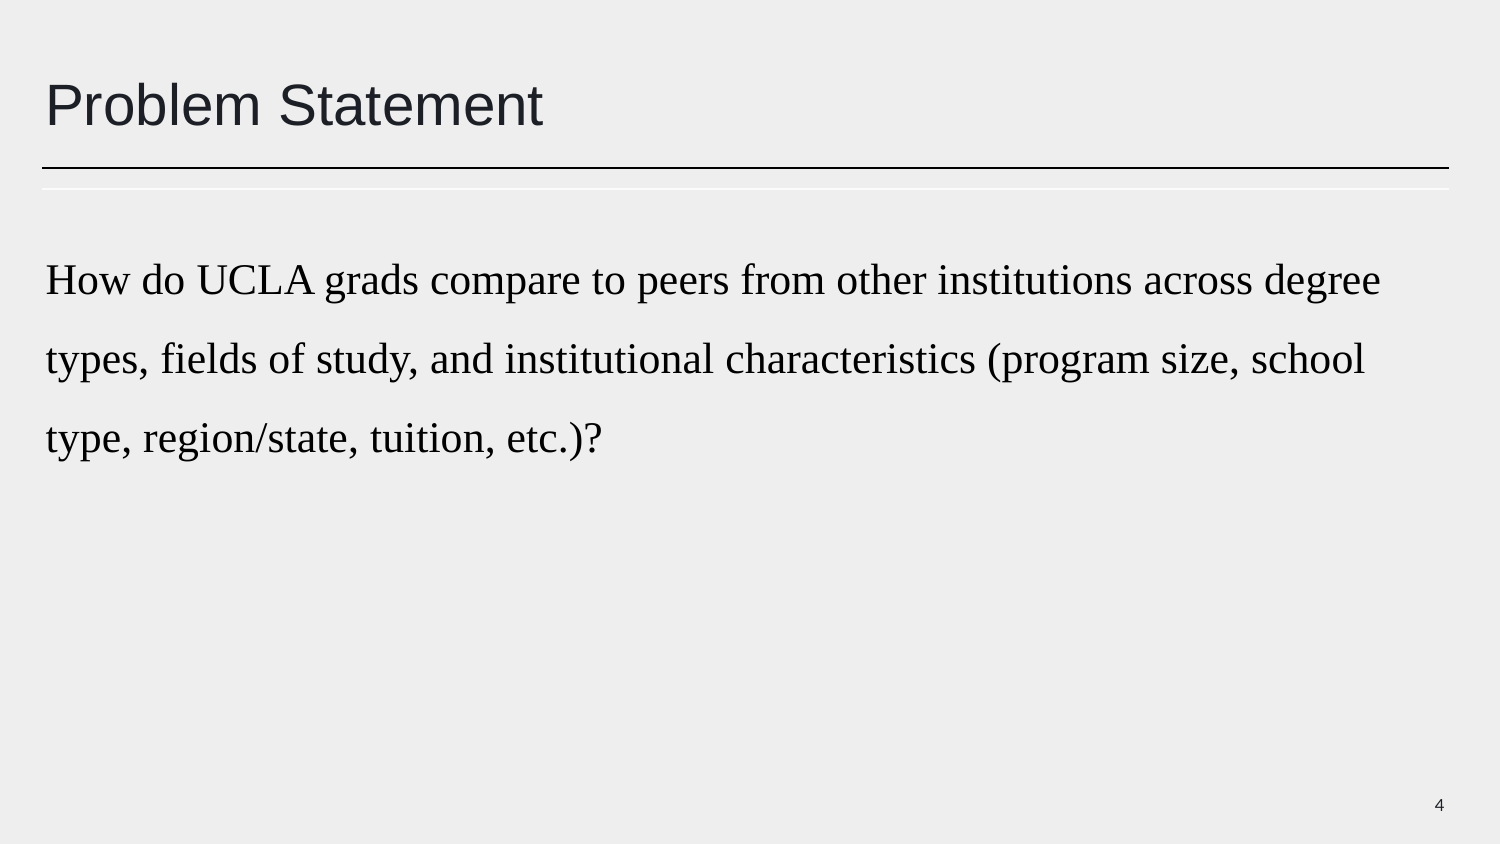

# Problem Statement
How do UCLA grads compare to peers from other institutions across degree types, fields of study, and institutional characteristics (program size, school type, region/state, tuition, etc.)?

4